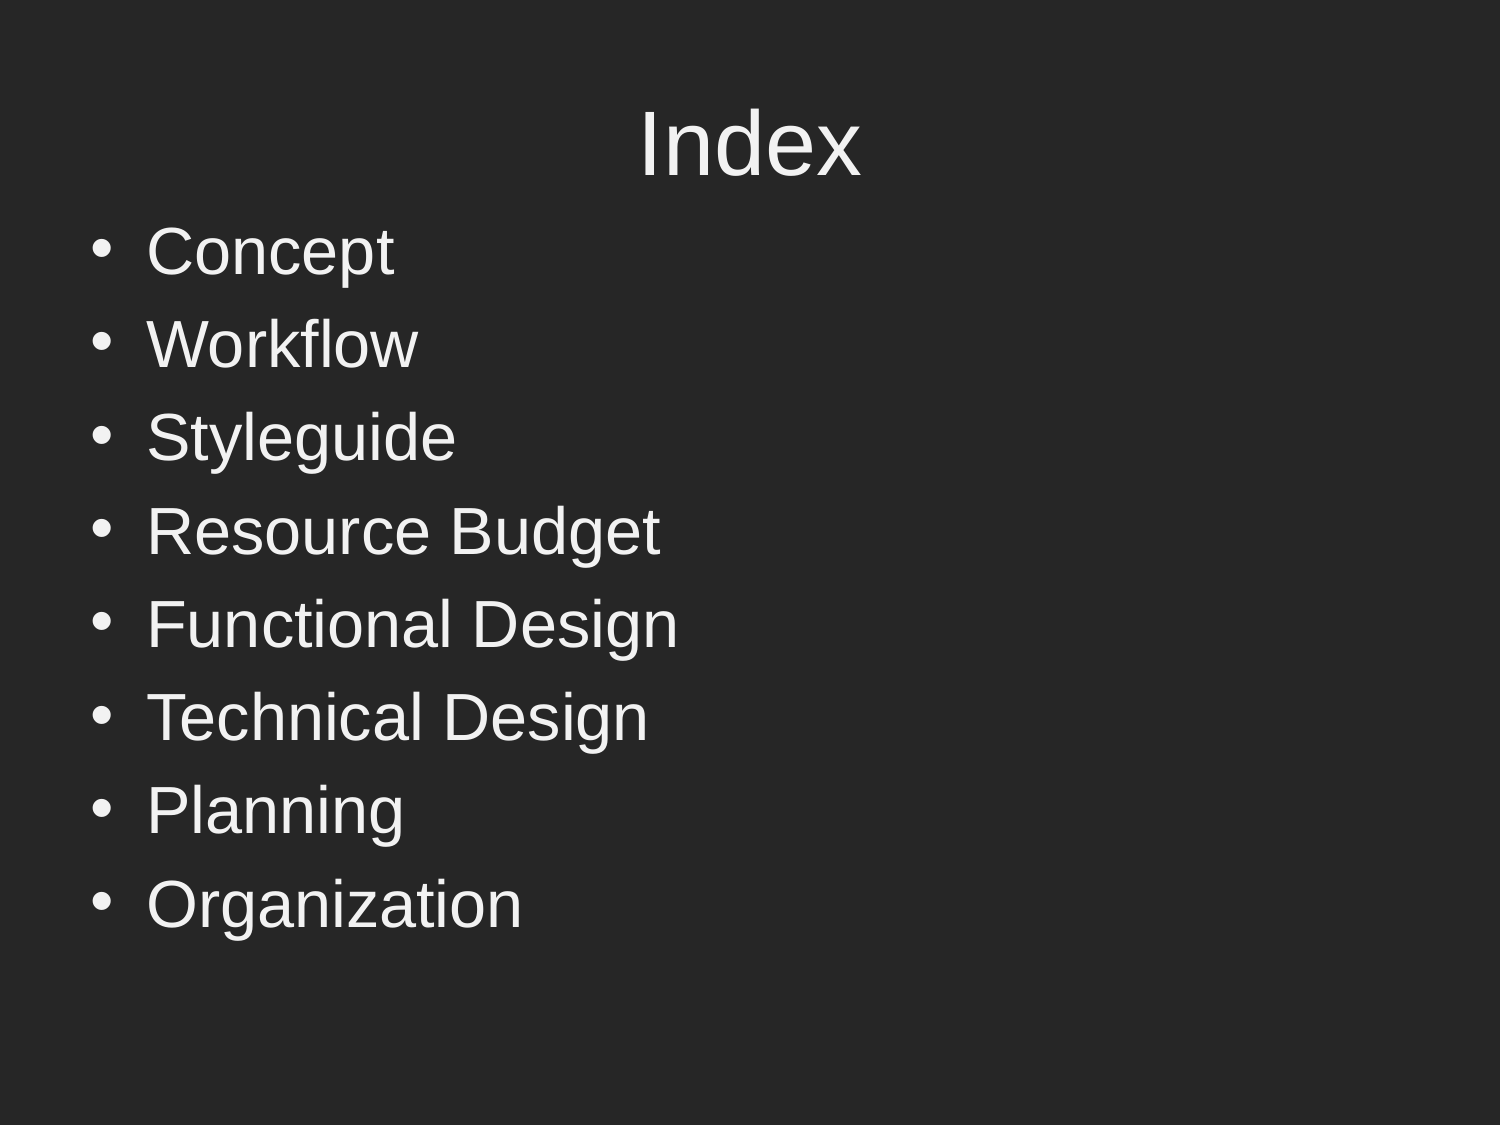

# Index
Concept
Workflow
Styleguide
Resource Budget
Functional Design
Technical Design
Planning
Organization